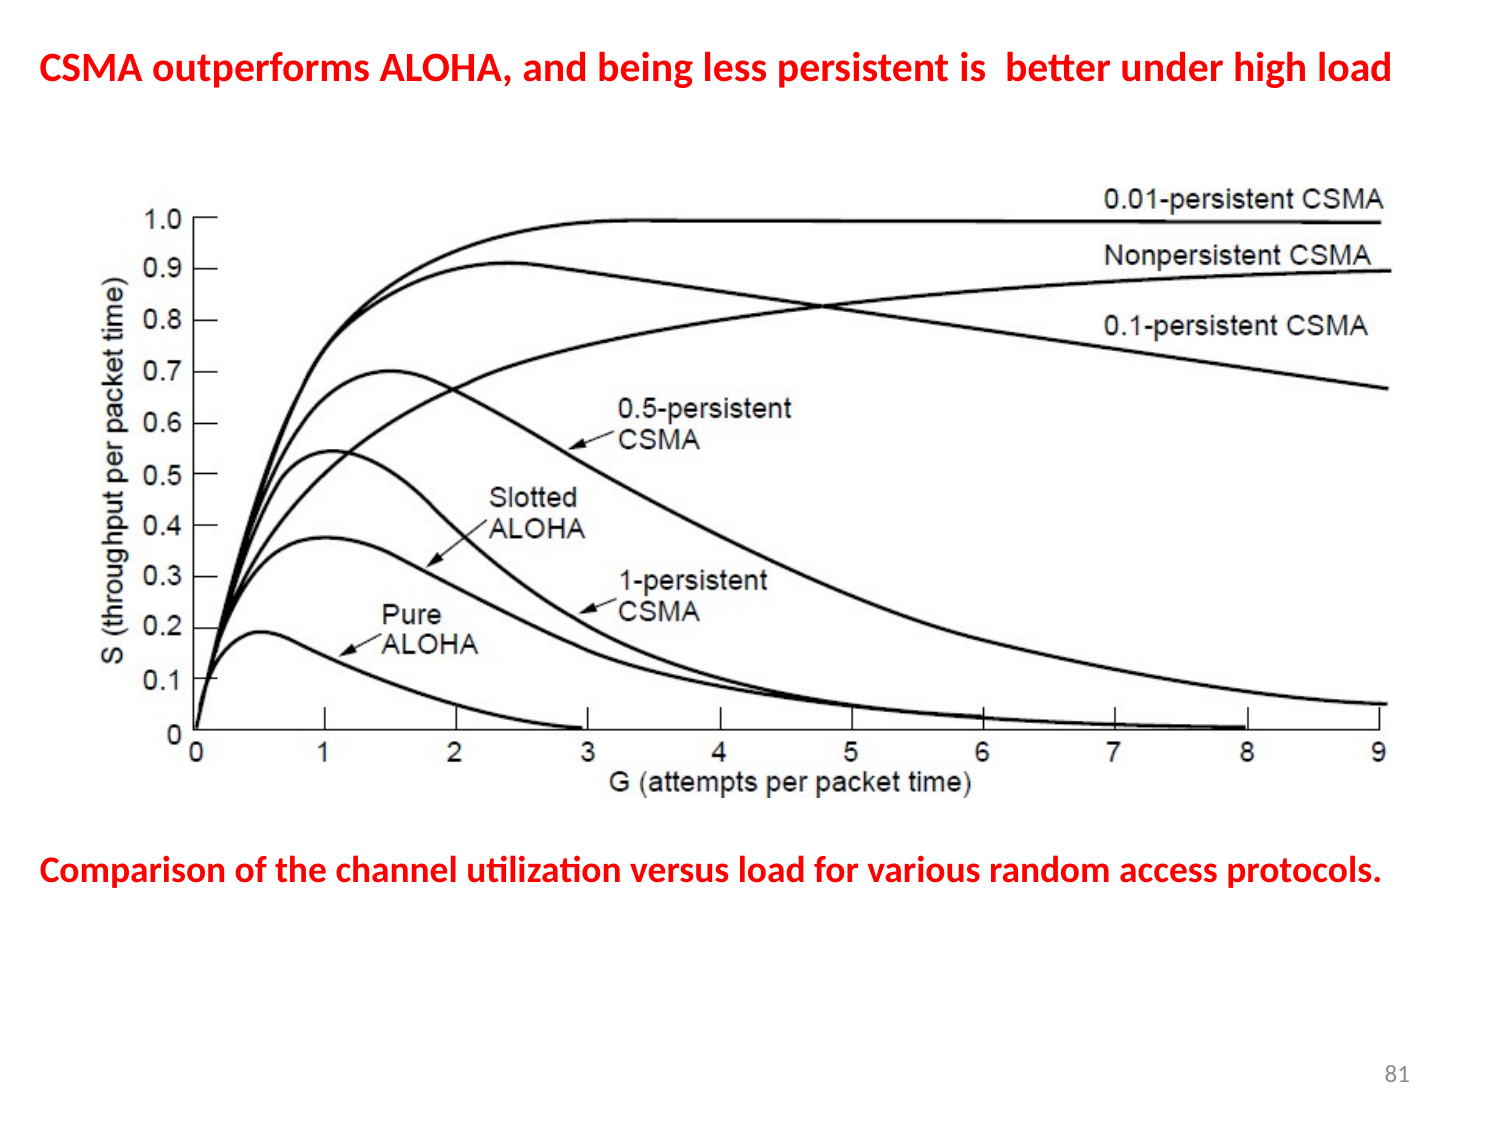

CSMA outperforms ALOHA, and being less persistent is  better under high load

# CSMA (2) – Persistence
Comparison of the channel utilization versus load for various random access protocols.
81